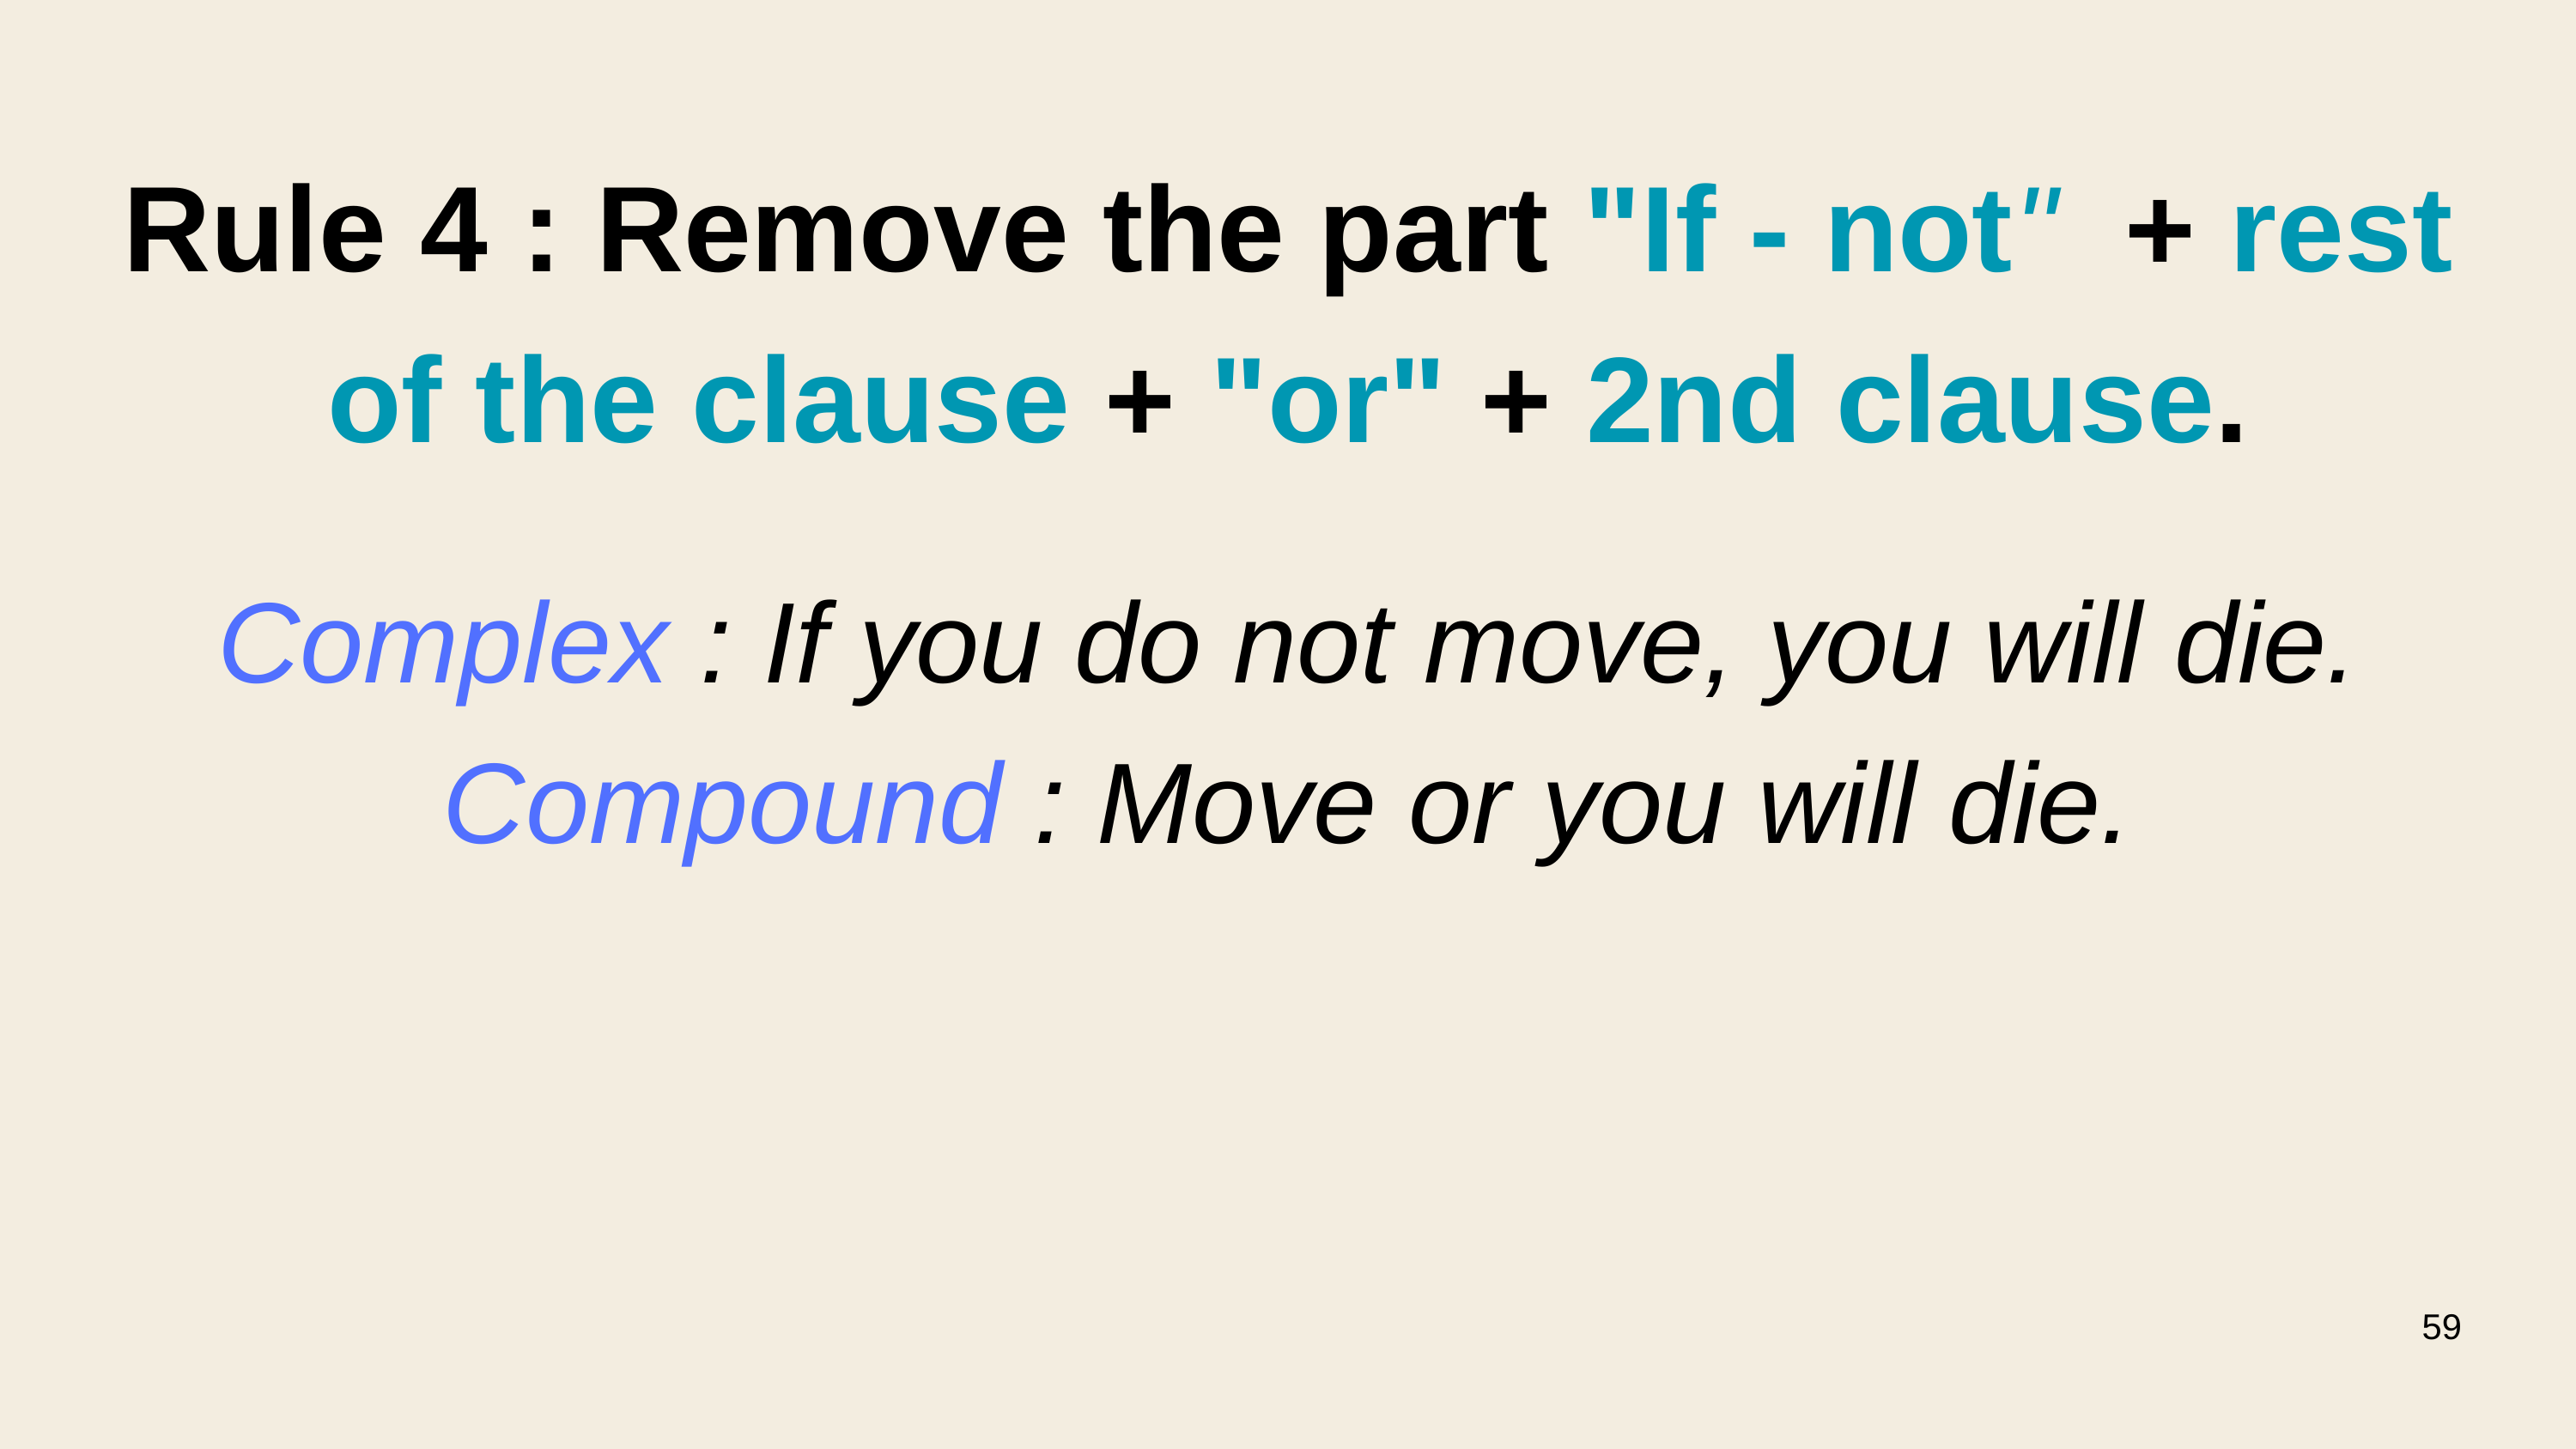

Rule 4 : Remove the part "If - not"  + rest of the clause + "or" + 2nd clause.
Complex : If you do not move, you will die.
Compound : Move or you will die.

59